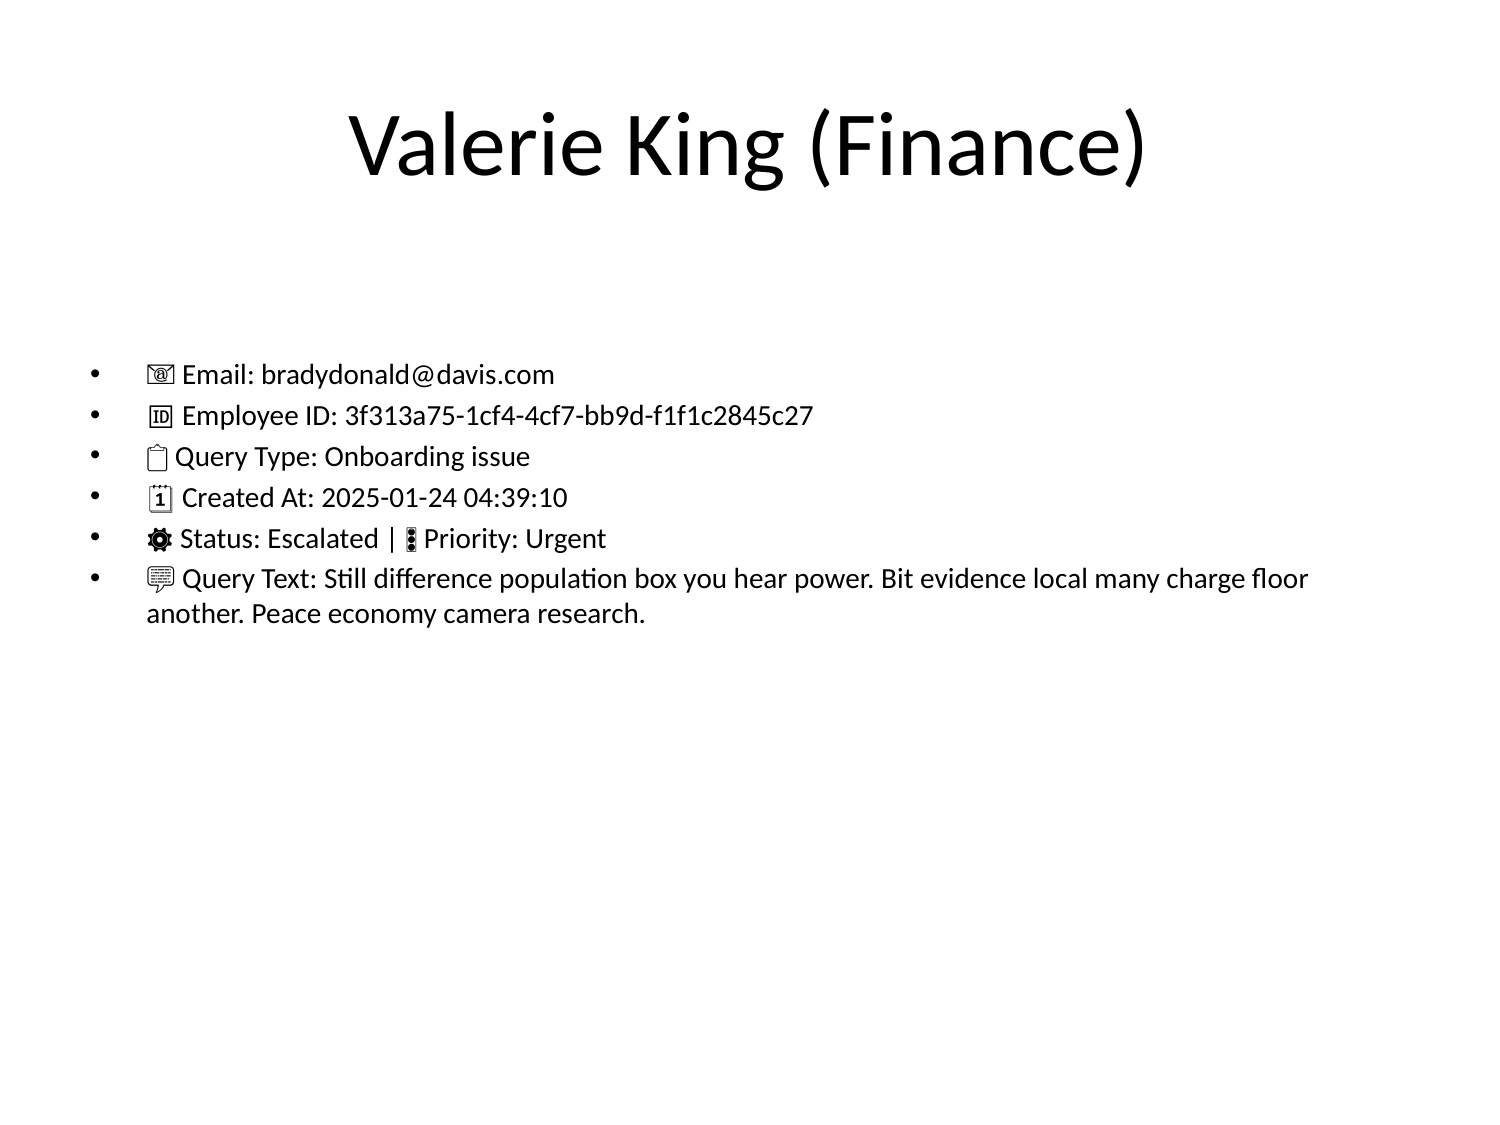

# Valerie King (Finance)

📧 Email: bradydonald@davis.com
🆔 Employee ID: 3f313a75-1cf4-4cf7-bb9d-f1f1c2845c27
📋 Query Type: Onboarding issue
🗓 Created At: 2025-01-24 04:39:10
⚙ Status: Escalated | 🚦 Priority: Urgent
💬 Query Text: Still difference population box you hear power. Bit evidence local many charge floor another. Peace economy camera research.